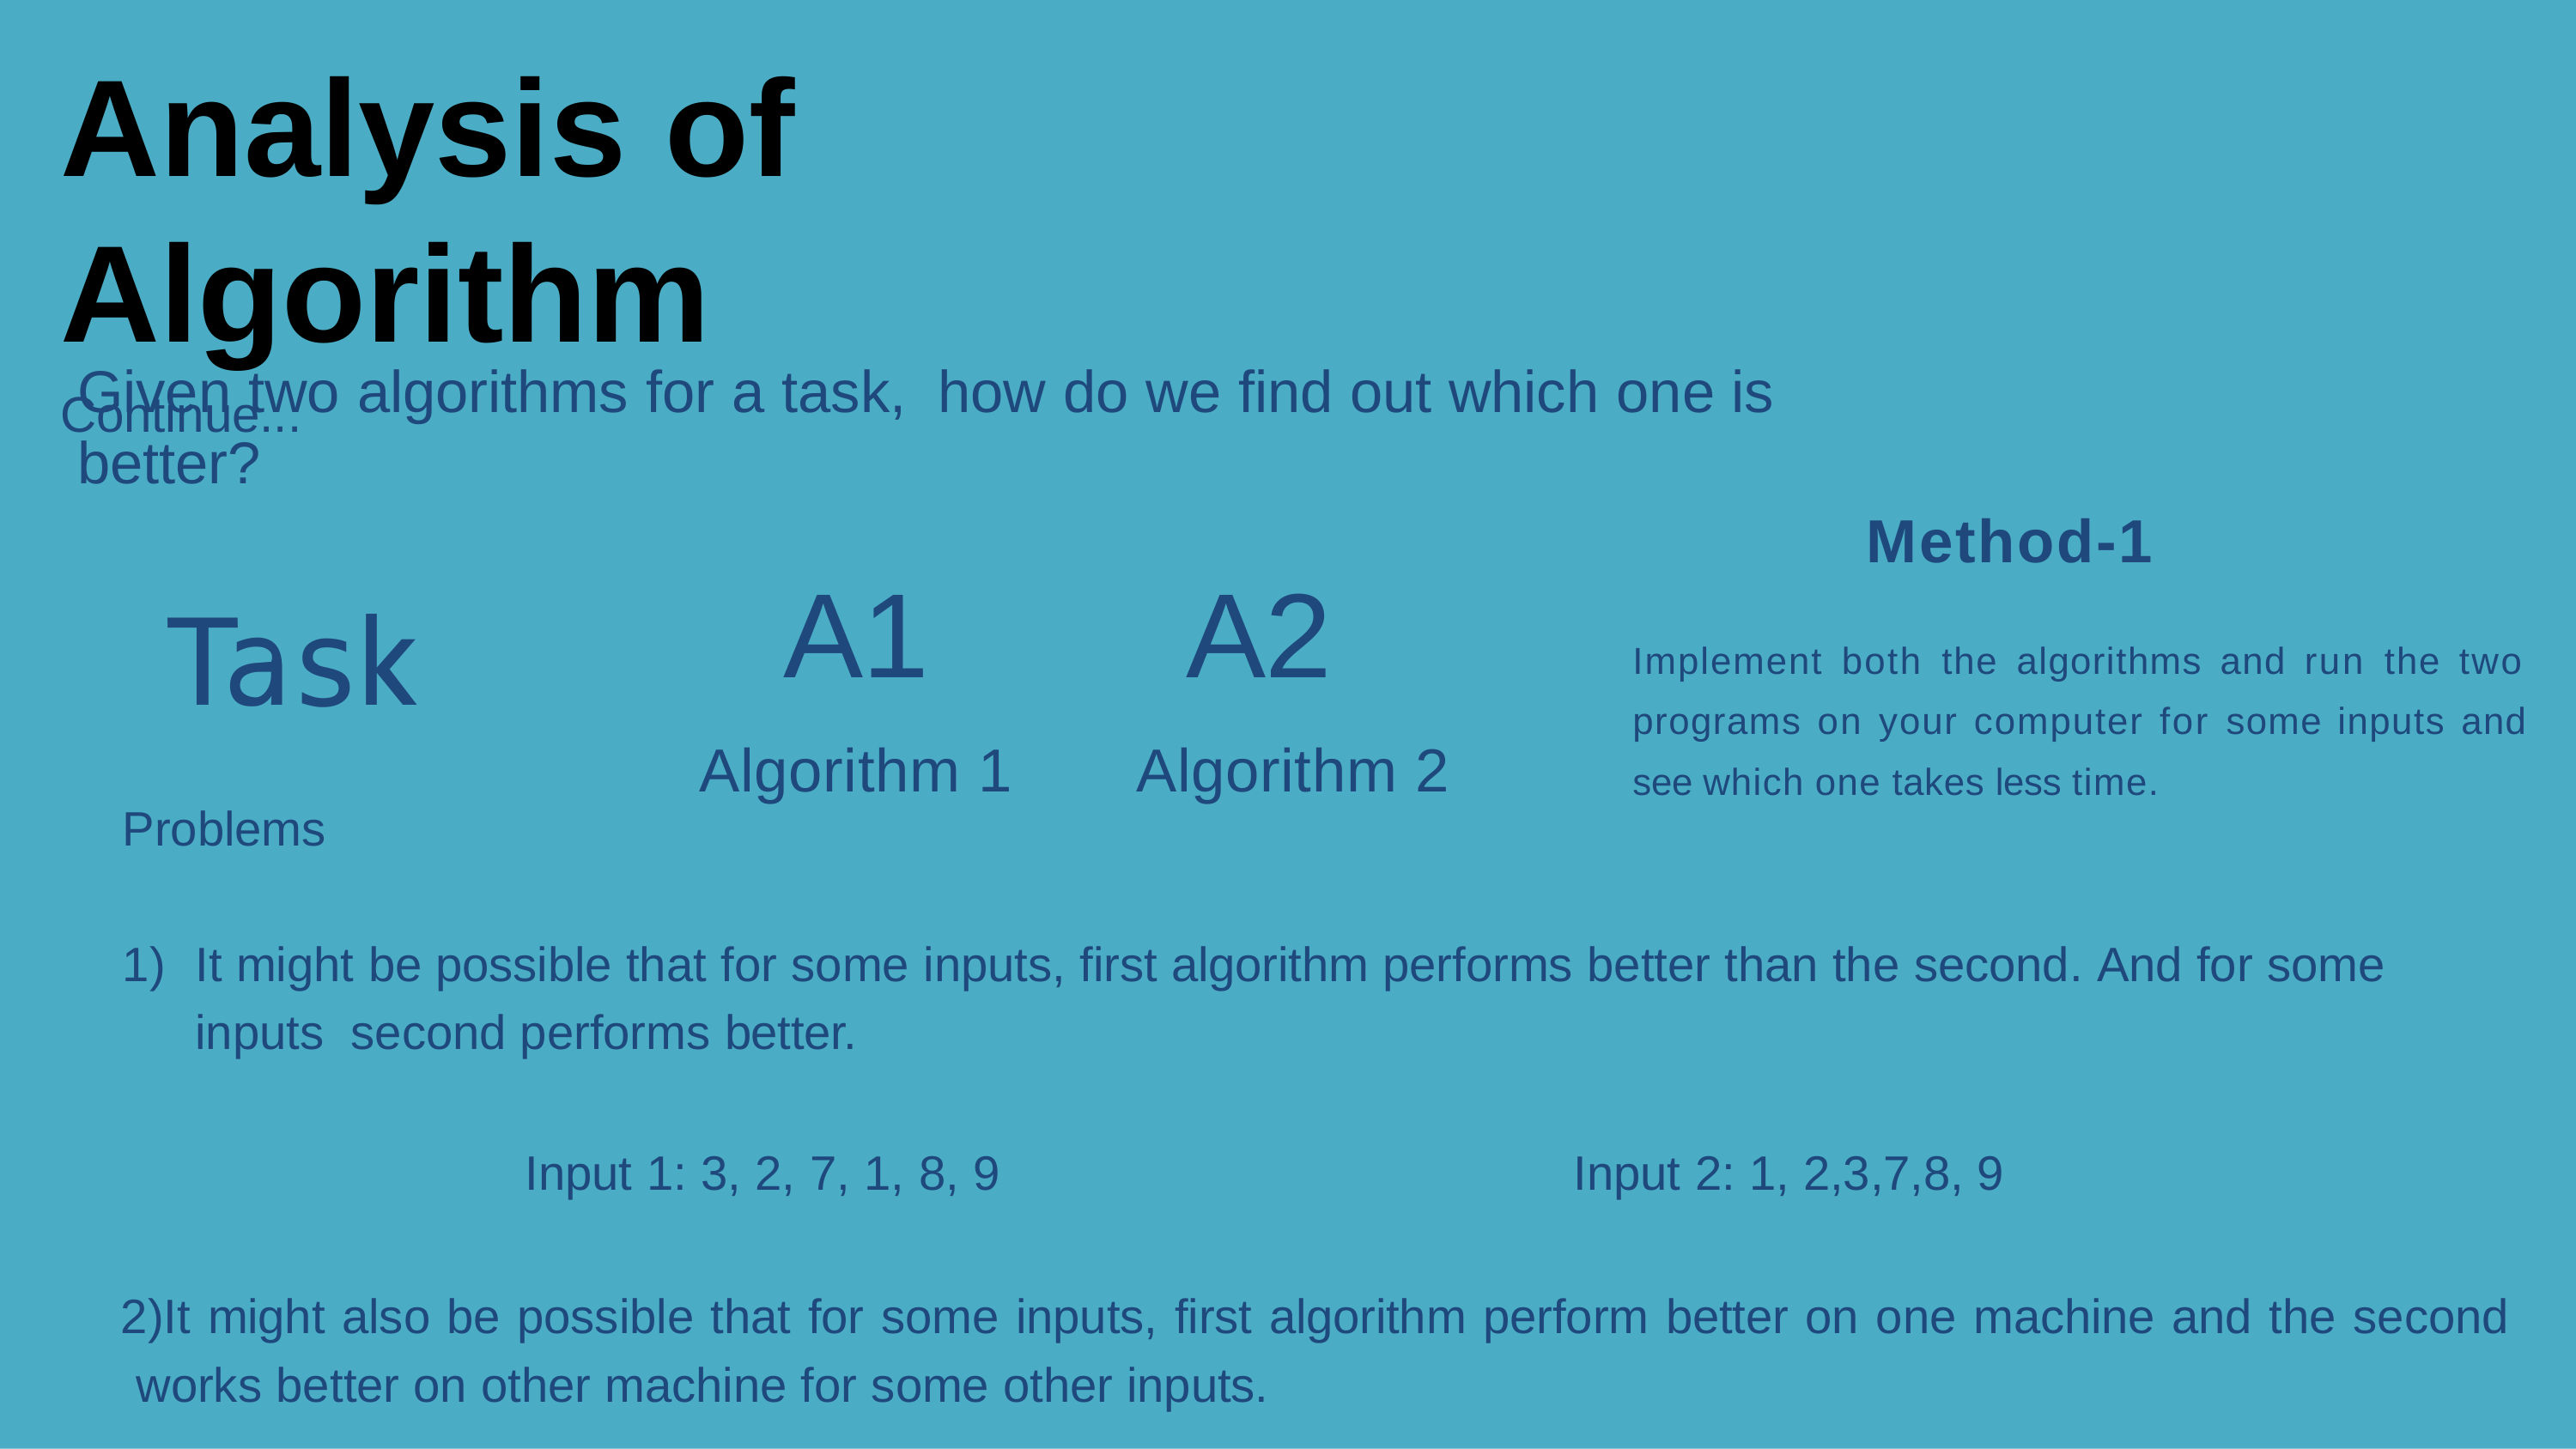

# Analysis of Algorithm
Continue...
Given two algorithms for a task,	how do we find out which one is better?
A1
Algorithm 1
A2
Algorithm 2
Method-1
Implement both the algorithms and run the two  programs on your computer for some inputs and  see which one takes less time.
Task
Problems
It might be possible that for some inputs, first algorithm performs better than the second. And for some inputs  second performs better.

Input 1: 3, 2, 7, 1, 8, 9	Input 2: 1, 2,3,7,8, 9

It might also be possible that for some inputs, first algorithm perform better on one machine and the second  works better on other machine for some other inputs.